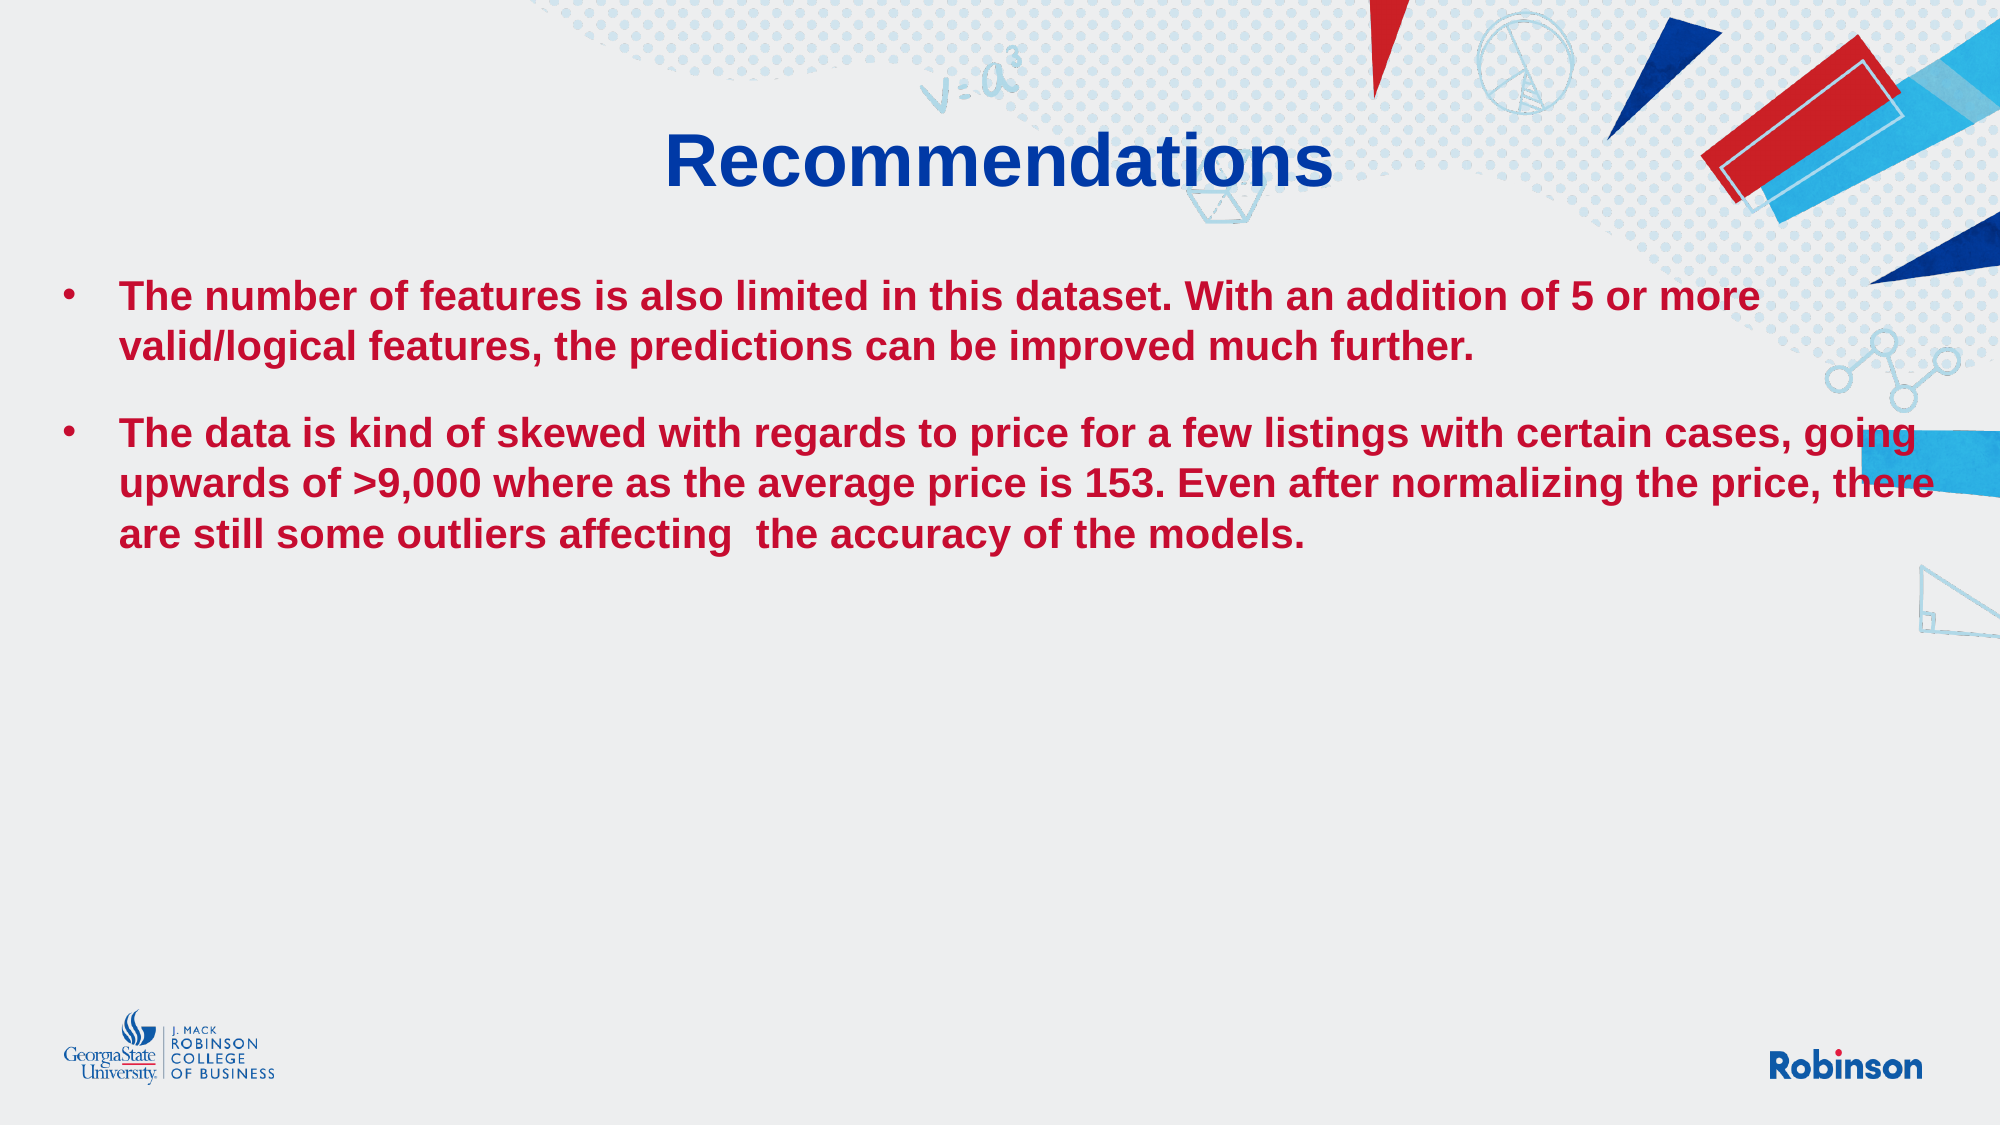

# Recommendations
The number of features is also limited in this dataset. With an addition of 5 or more valid/logical features, the predictions can be improved much further.
The data is kind of skewed with regards to price for a few listings with certain cases, going upwards of >9,000 where as the average price is 153. Even after normalizing the price, there are still some outliers affecting  the accuracy of the models.